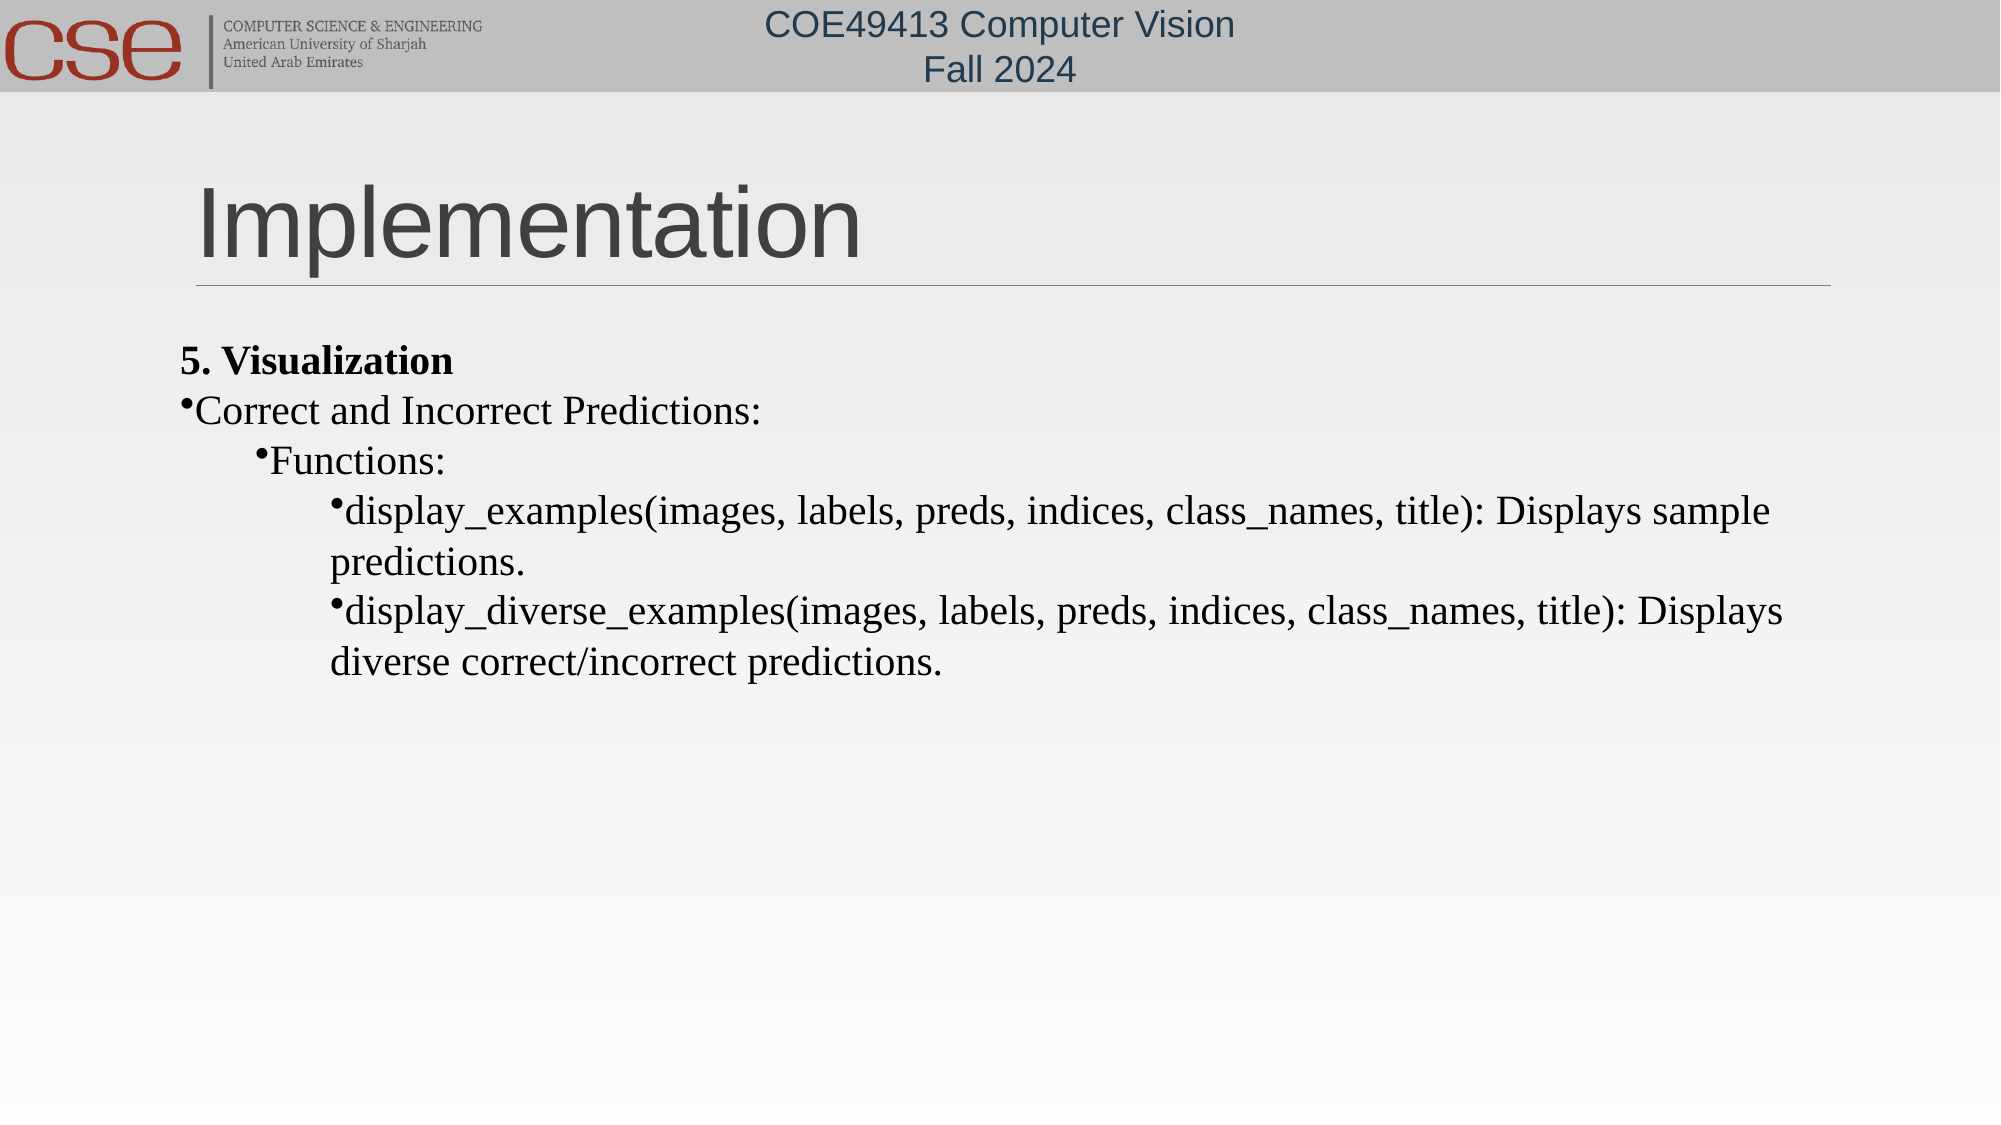

# Implementation
5. Visualization
Correct and Incorrect Predictions:
Functions:
display_examples(images, labels, preds, indices, class_names, title): Displays sample predictions.
display_diverse_examples(images, labels, preds, indices, class_names, title): Displays diverse correct/incorrect predictions.